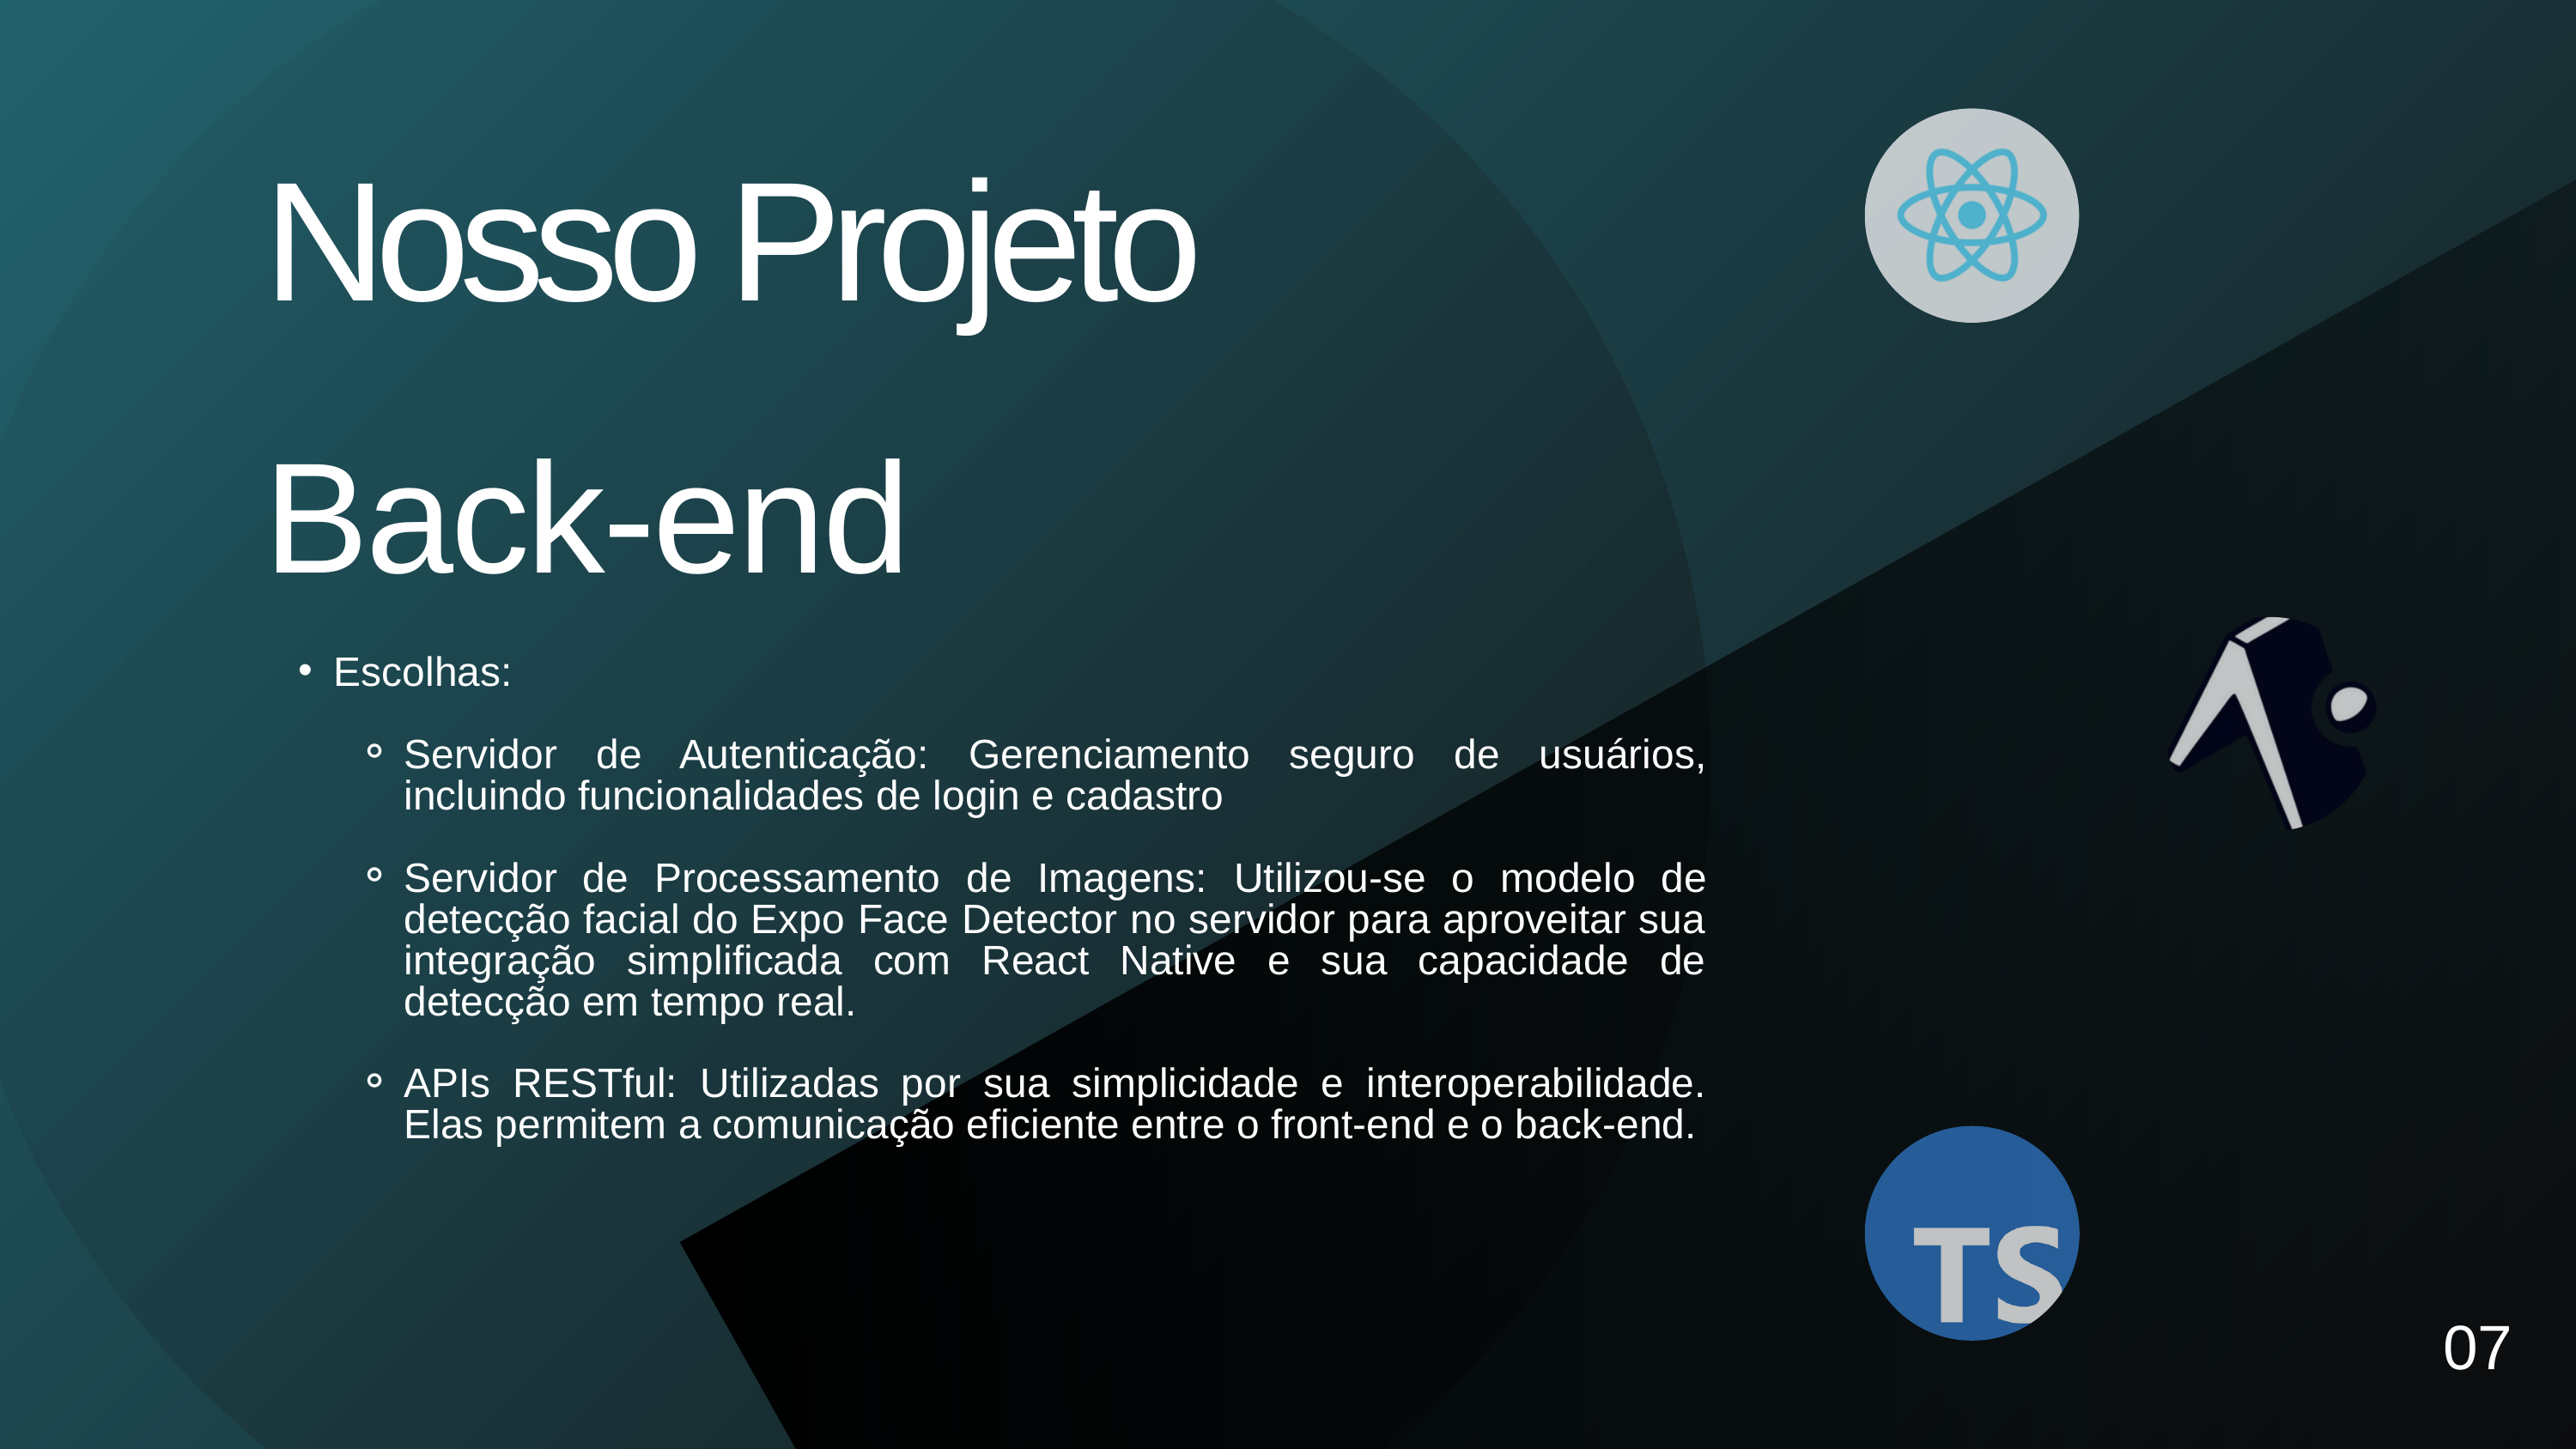

Nosso Projeto
Back-end

Escolhas:

Servidor de Autenticação: Gerenciamento seguro de usuários, incluindo funcionalidades de login e cadastro

Servidor de Processamento de Imagens: Utilizou-se o modelo de detecção facial do Expo Face Detector no servidor para aproveitar sua integração simplificada com React Native e sua capacidade de detecção em tempo real.

APIs RESTful: Utilizadas por sua simplicidade e interoperabilidade. Elas permitem a comunicação eficiente entre o front-end e o back-end.

07